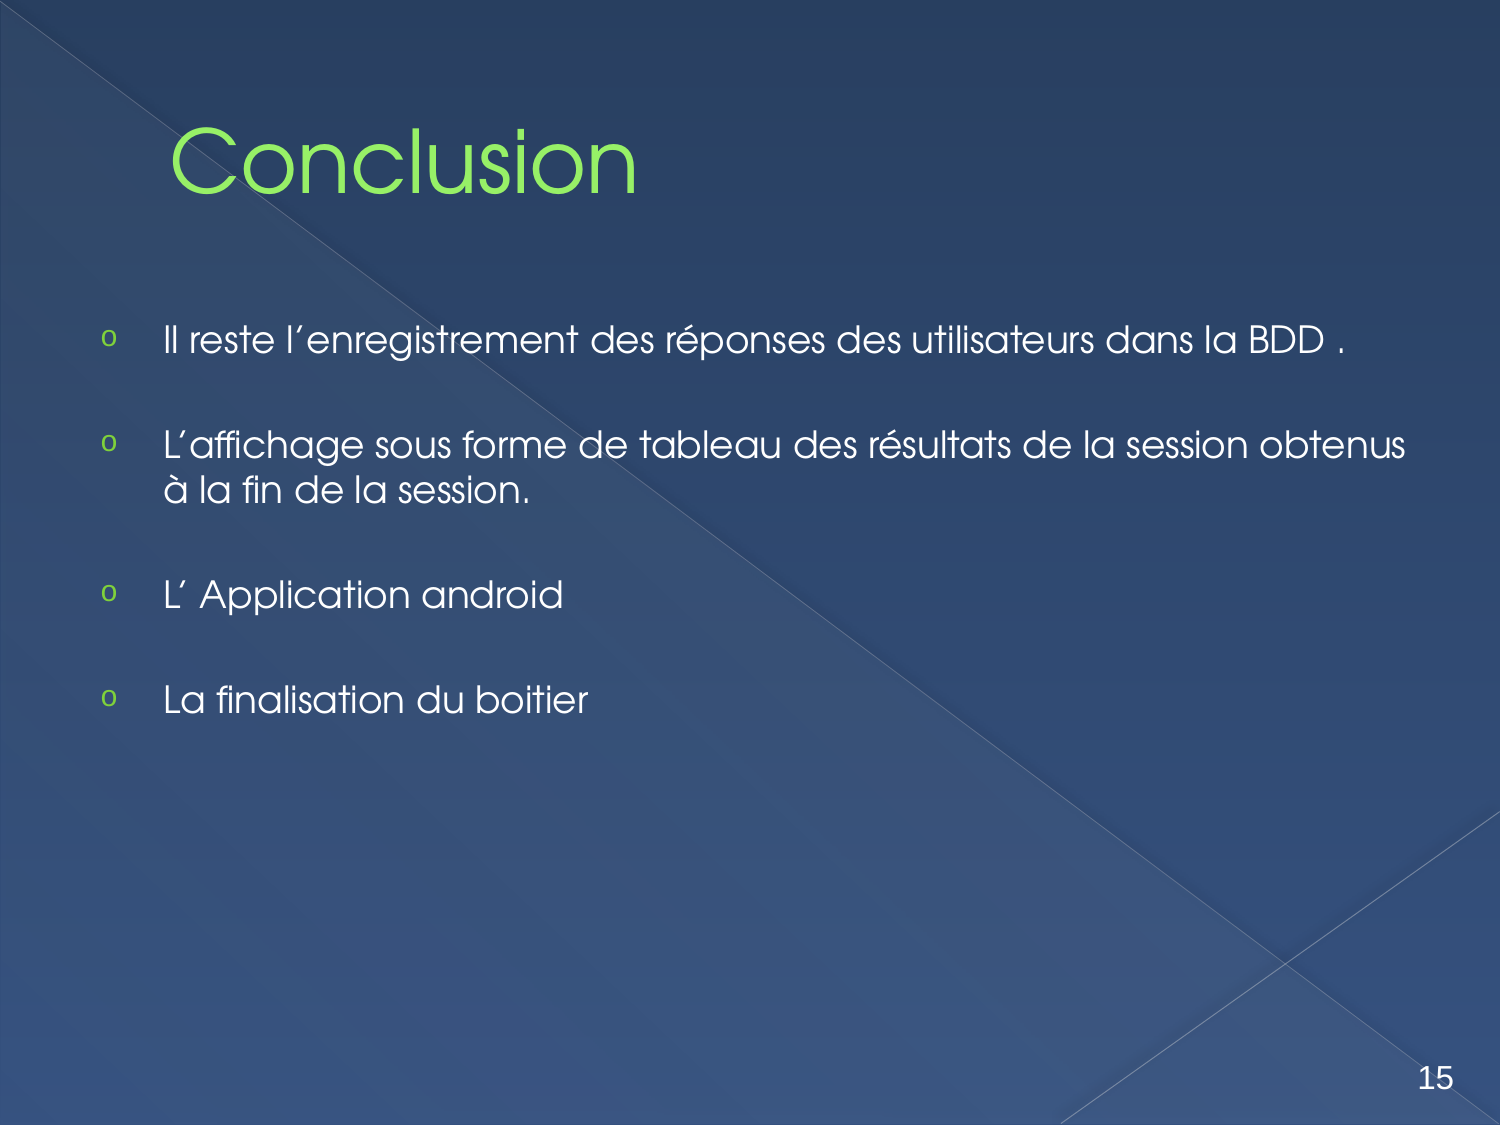

# Conclusion
Il reste l’enregistrement des réponses des utilisateurs dans la BDD .

L’affichage sous forme de tableau des résultats de la session obtenus à la fin de la session.

L’ Application android

La finalisation du boitier

15